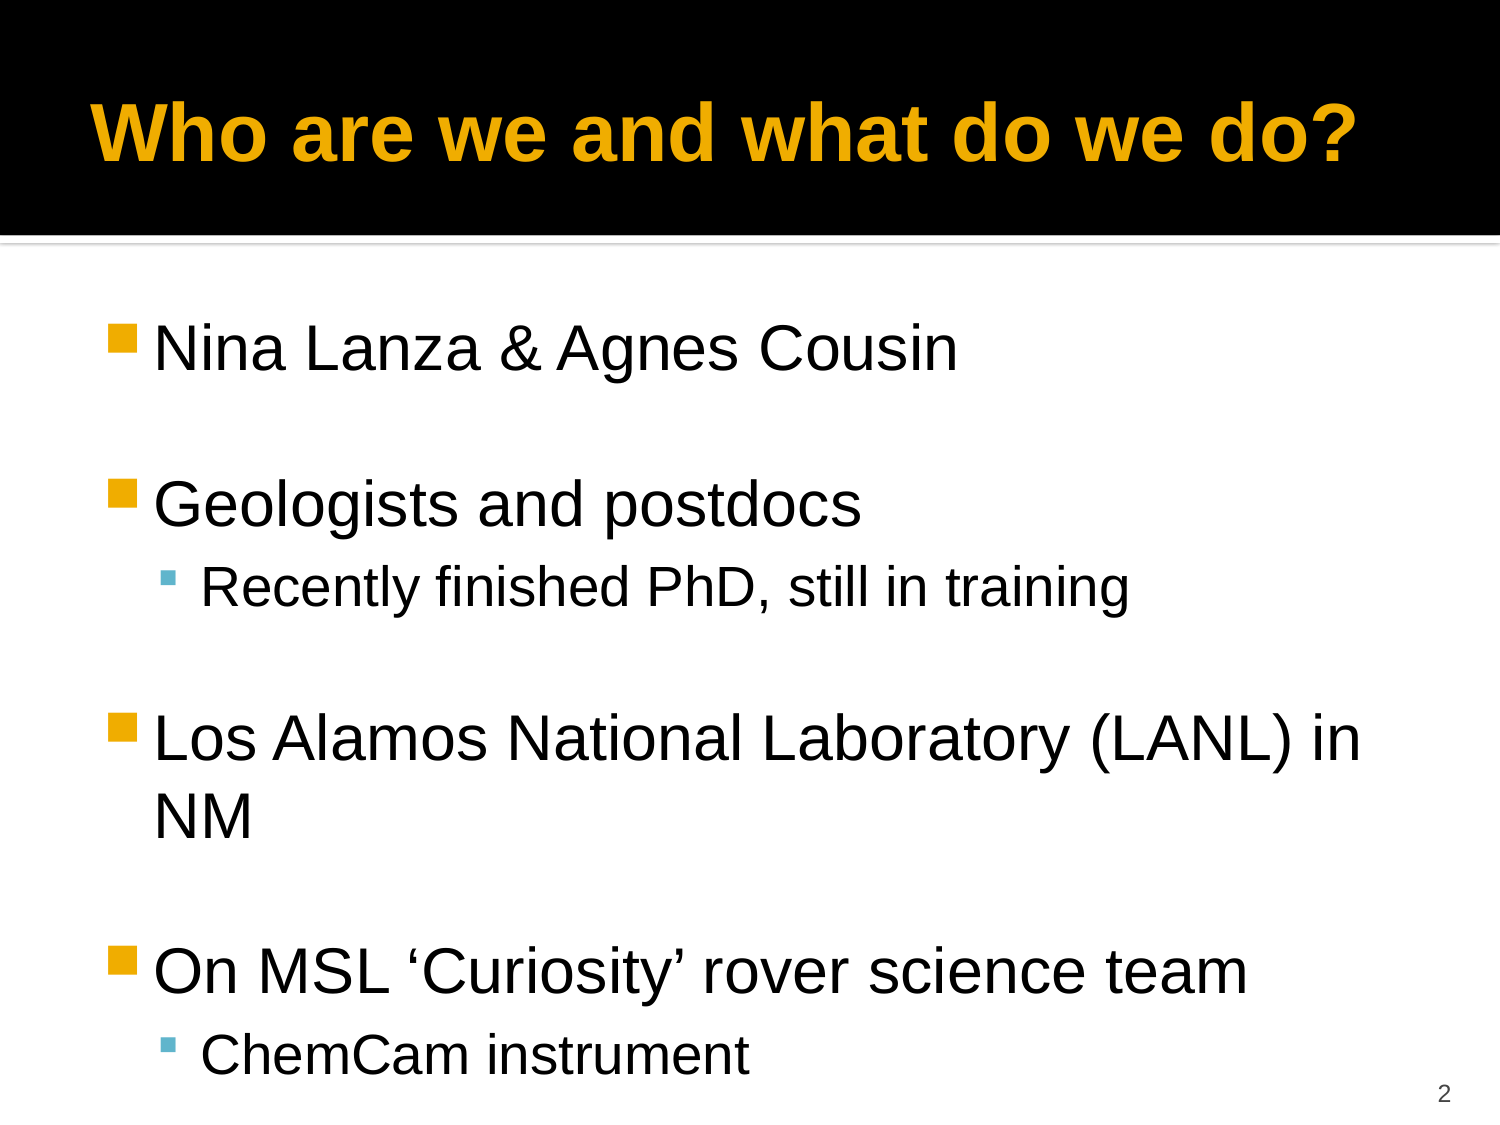

# Who are we and what do we do?
Nina Lanza & Agnes Cousin

Geologists and postdocs
Recently finished PhD, still in training

Los Alamos National Laboratory (LANL) in NM

On MSL ‘Curiosity’ rover science team
ChemCam instrument

2